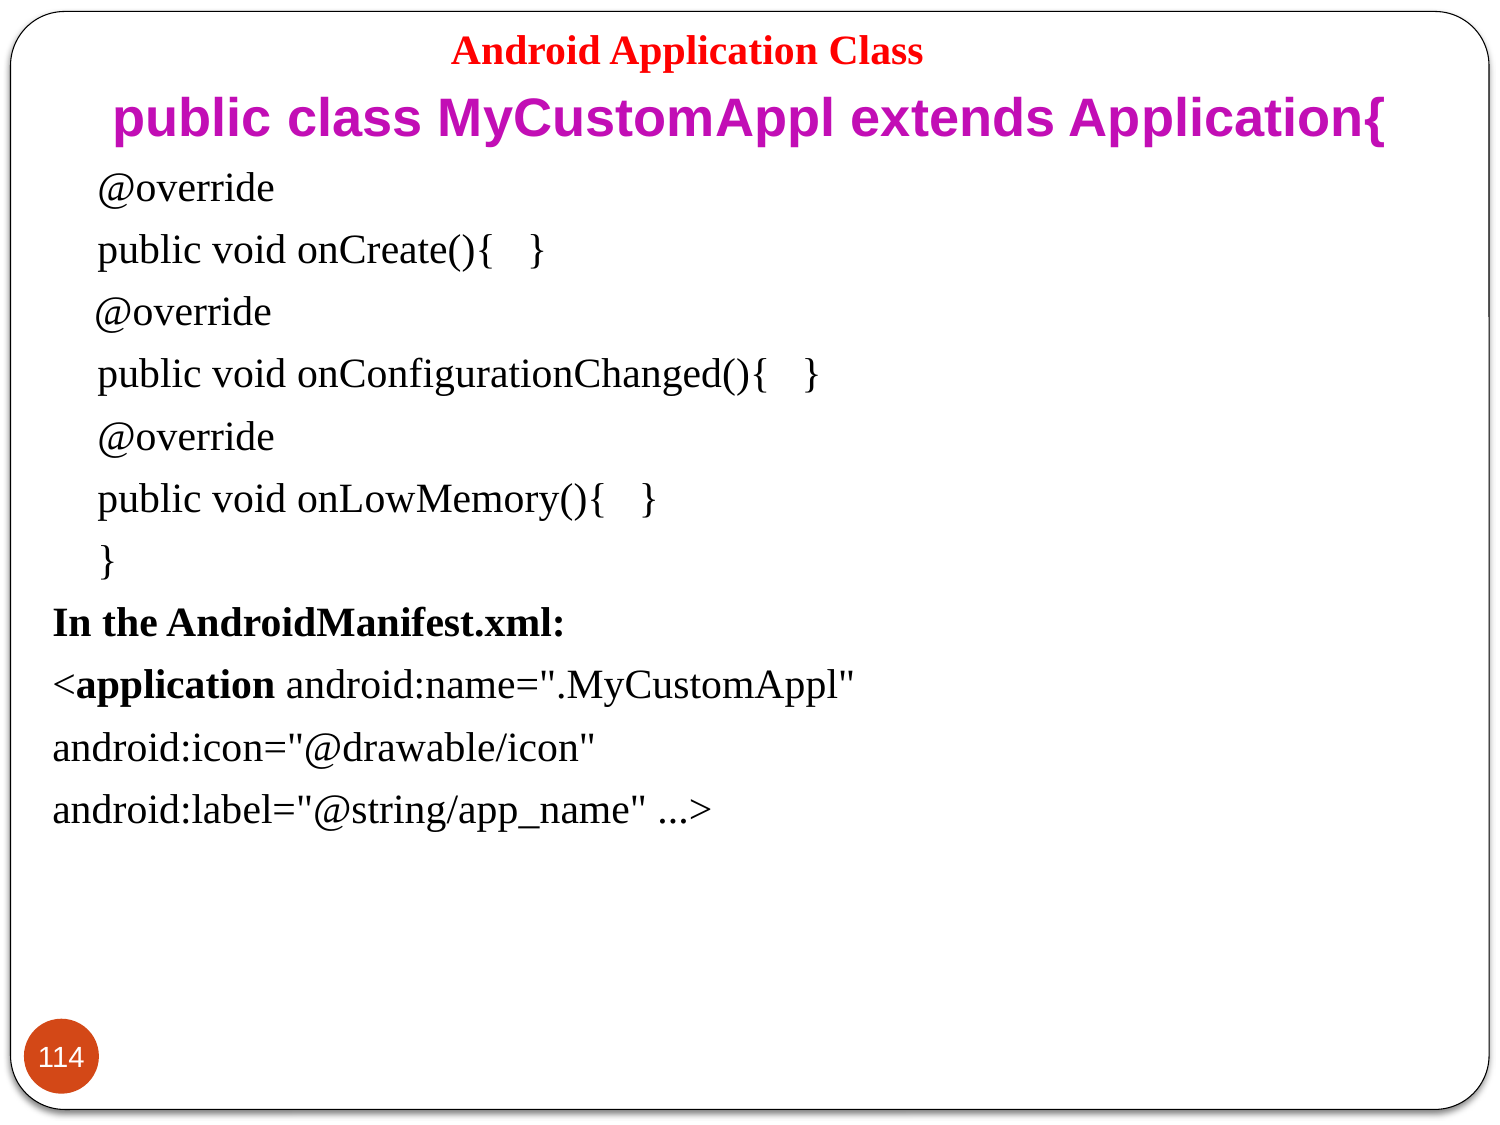

# Android Application Class
    public class MyCustomAppl extends Application{
	@override
	public void onCreate(){   }
    @override
	public void onConfigurationChanged(){   }
	@override
	public void onLowMemory(){   }
	}
In the AndroidManifest.xml:
<application android:name=".MyCustomAppl"
android:icon="@drawable/icon"
android:label="@string/app_name" ...>

114